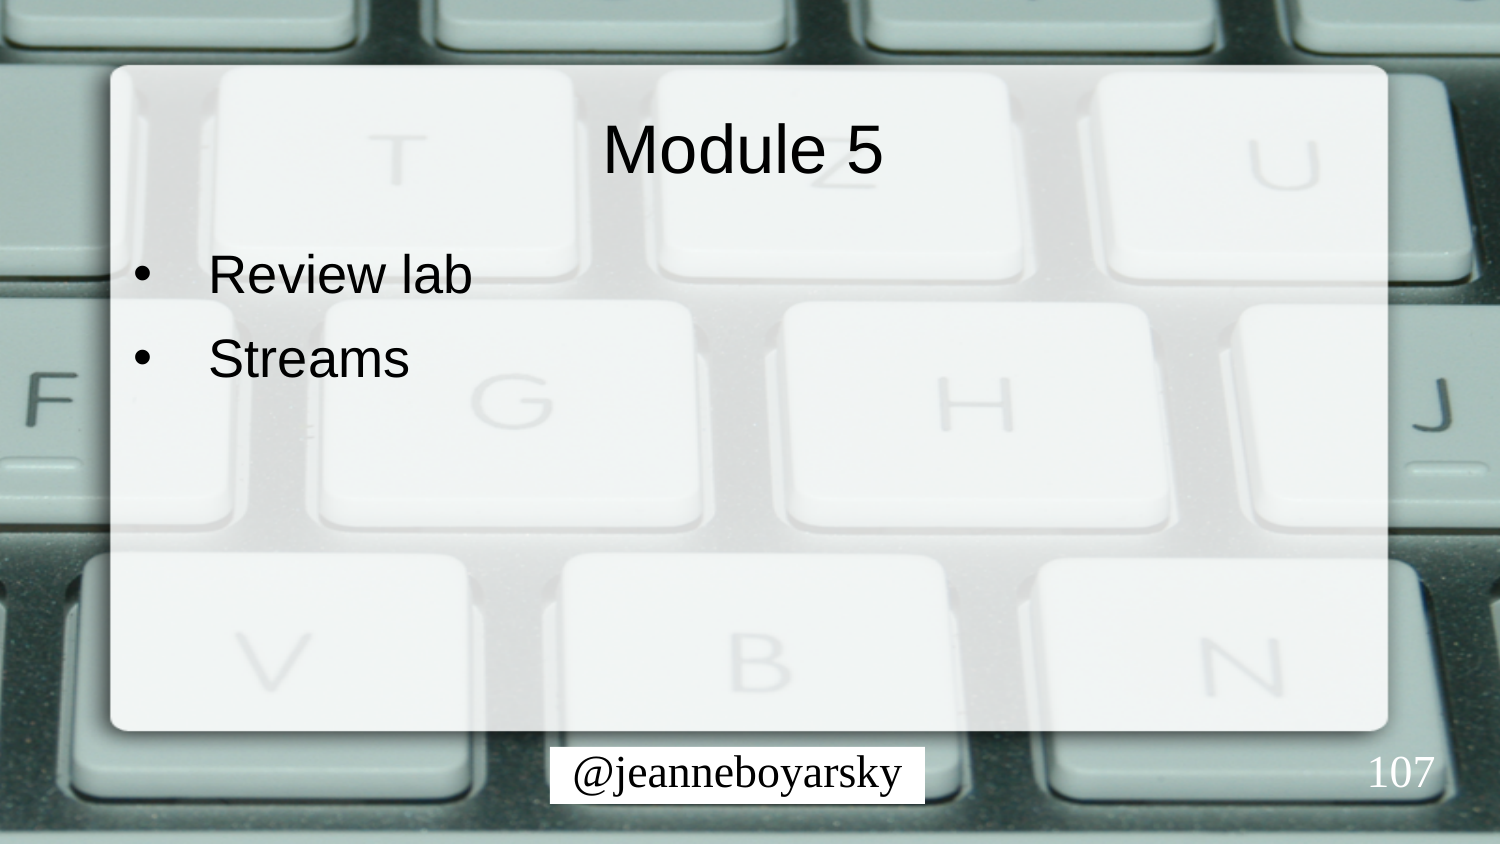

# Module 5
Review lab
Streams
107